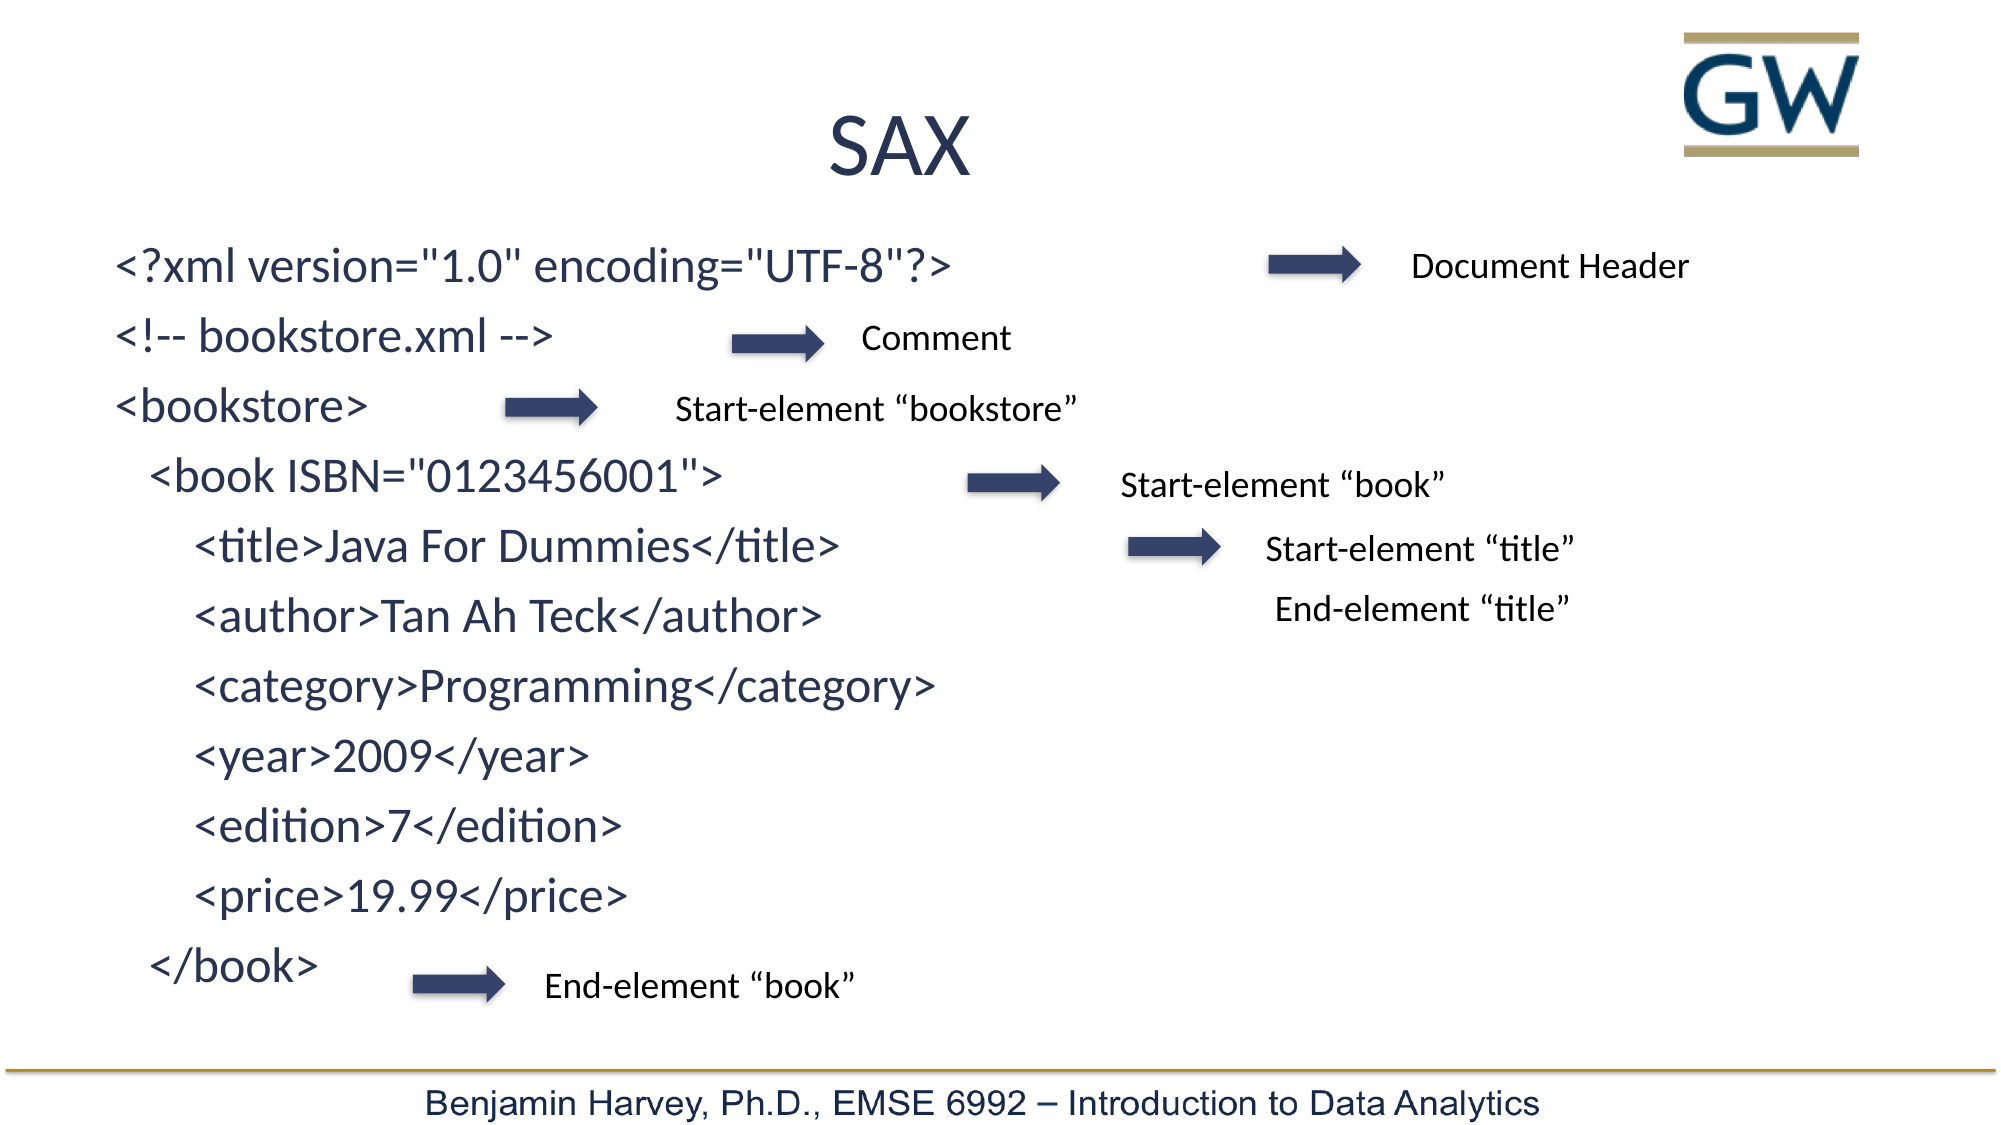

# SAX
<?xml version="1.0" encoding="UTF-8"?>
<!-- bookstore.xml -->
<bookstore>
   <book ISBN="0123456001">
       <title>Java For Dummies</title>
       <author>Tan Ah Teck</author>
       <category>Programming</category>
       <year>2009</year>
       <edition>7</edition>
       <price>19.99</price>
   </book>
Document Header

Comment

Start-element “bookstore”

Start-element “book”

Start-element “title”

End-element “title”
End-element “book”